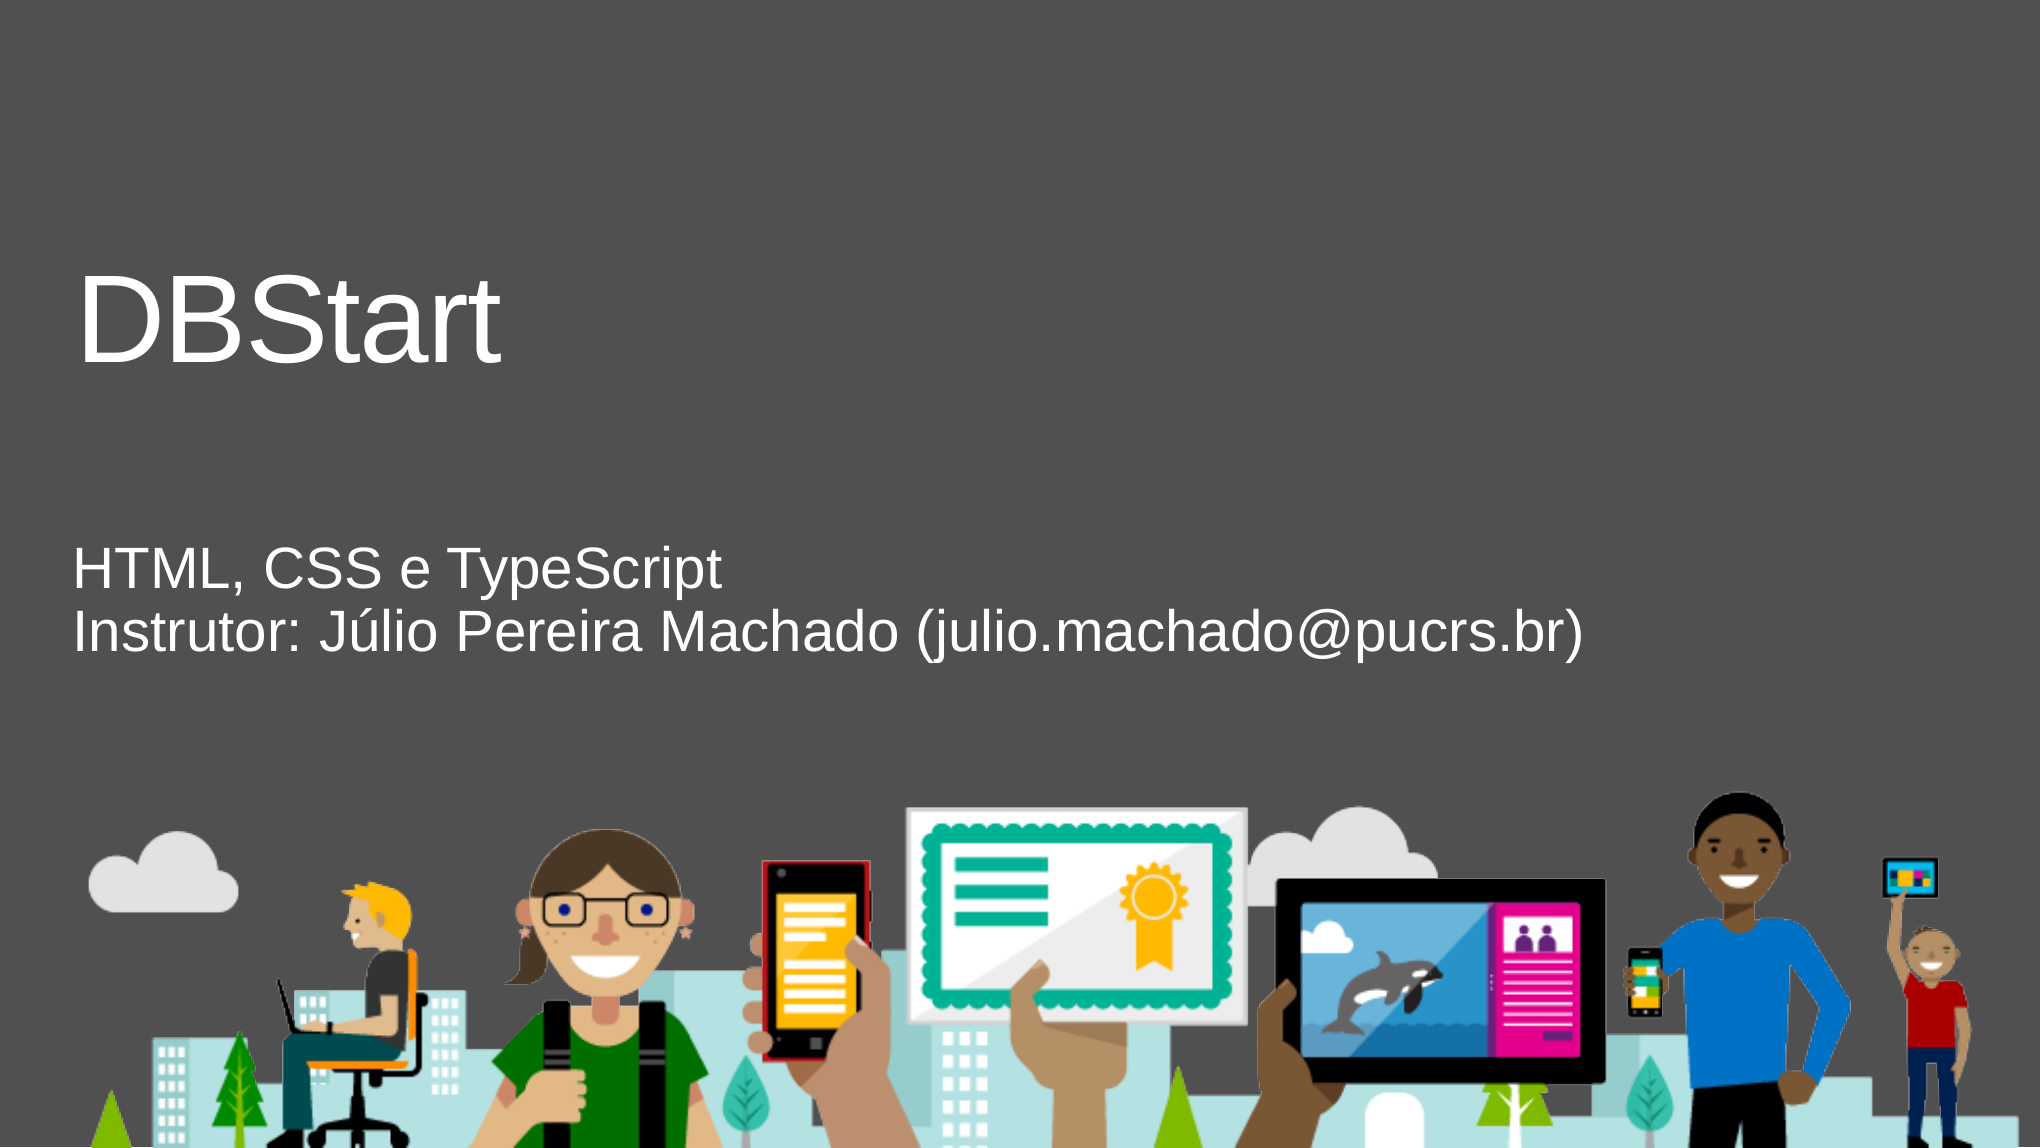

# DBStart
HTML, CSS e TypeScript
Instrutor: Júlio Pereira Machado (julio.machado@pucrs.br)